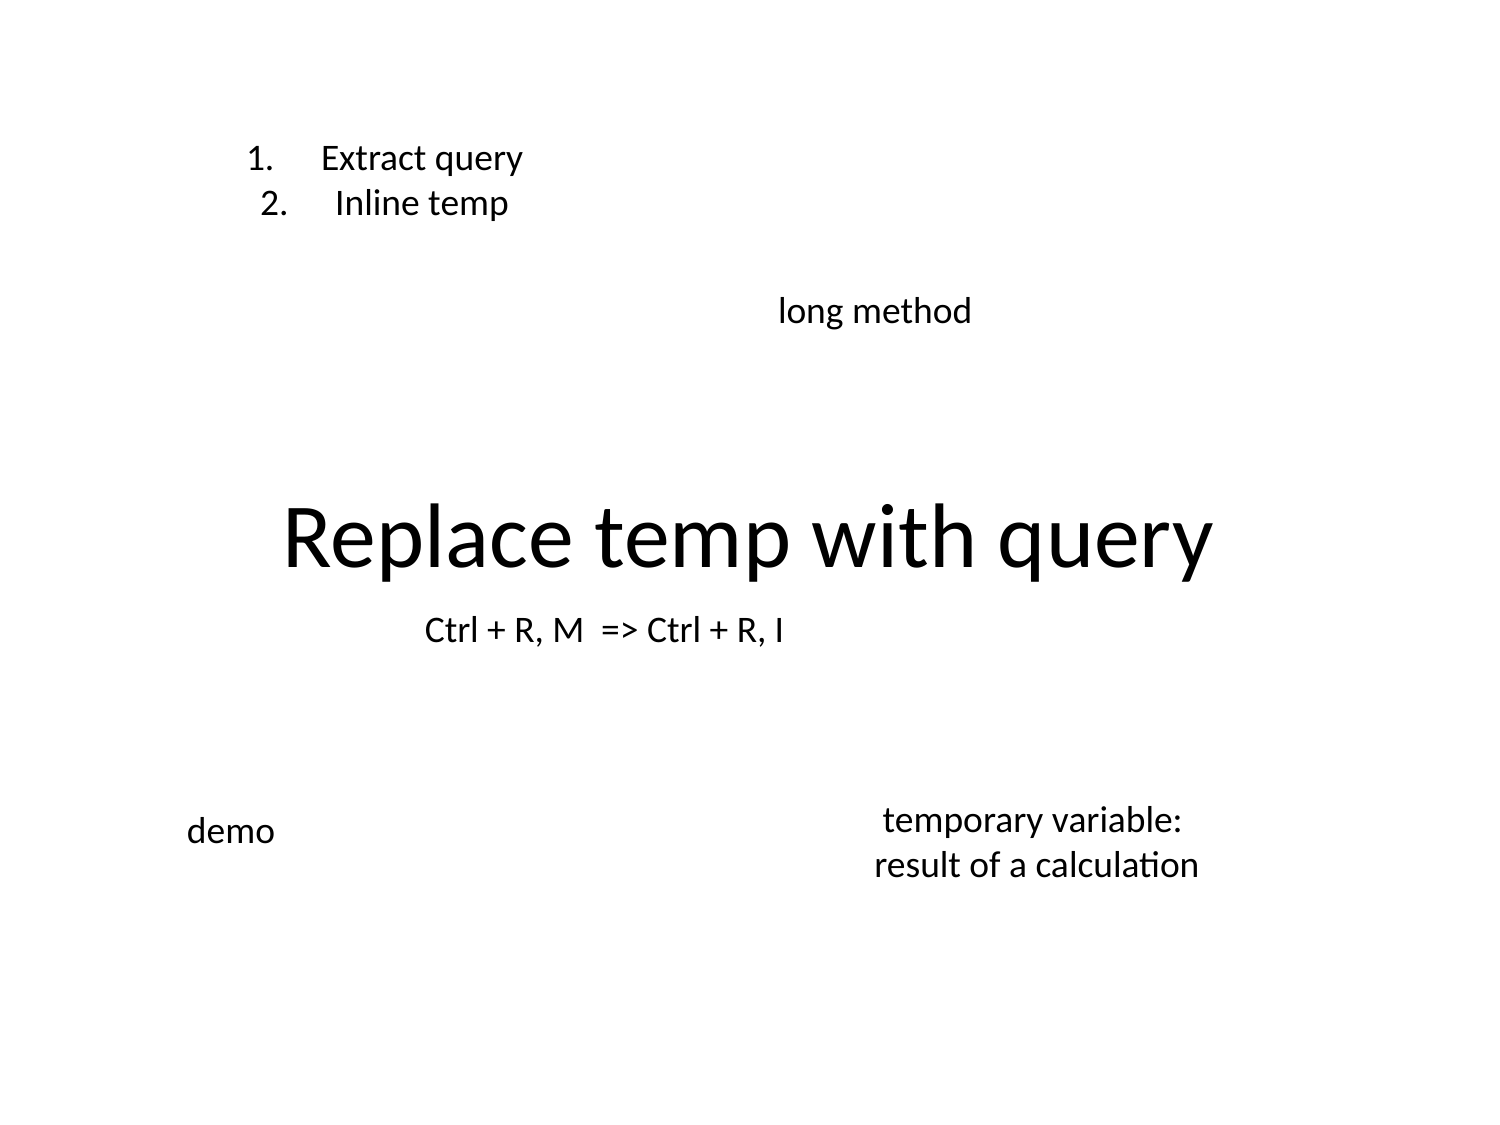

Extract query
Inline temp
long method
# Replace temp with query
Ctrl + R, M  => Ctrl + R, I
temporary variable:
result of a calculation
demo